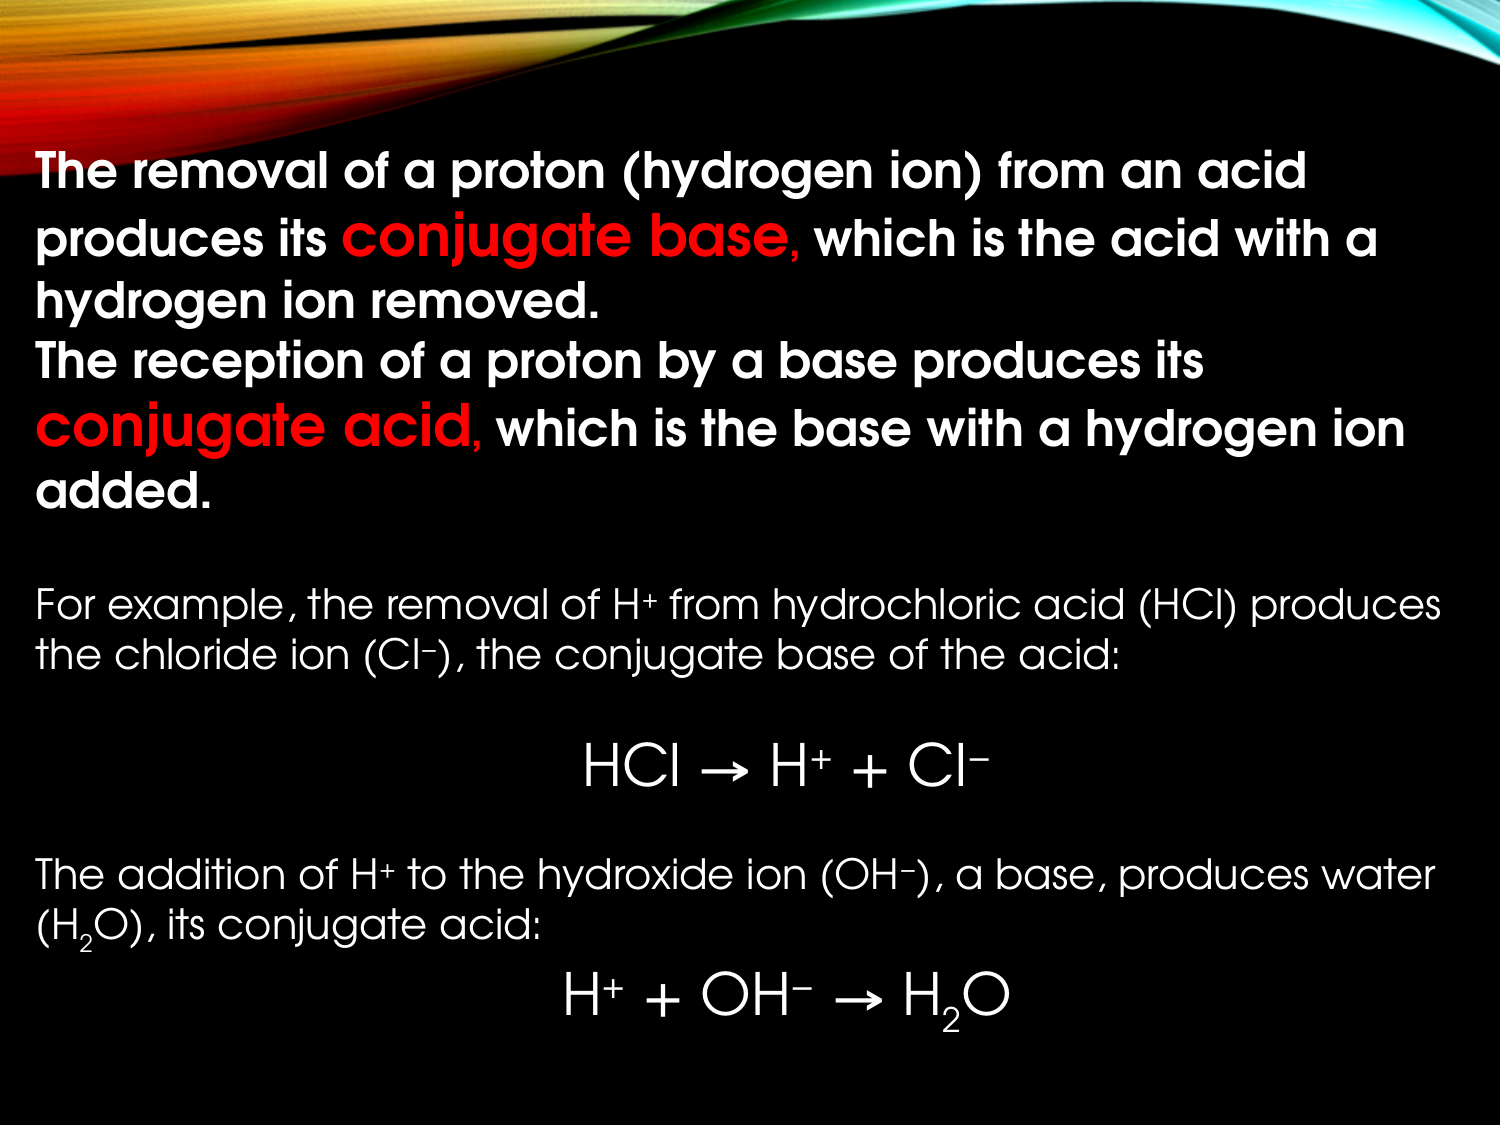

The removal of a proton (hydrogen ion) from an acid produces its conjugate base, which is the acid with a hydrogen ion removed.
The reception of a proton by a base produces its conjugate acid, which is the base with a hydrogen ion added.

For example, the removal of H+ from hydrochloric acid (HCl) produces the chloride ion (Cl−), the conjugate base of the acid:

HCl → H+ + Cl−

The addition of H+ to the hydroxide ion (OH−), a base, produces water (H2O), its conjugate acid:
H+ + OH− → H2O